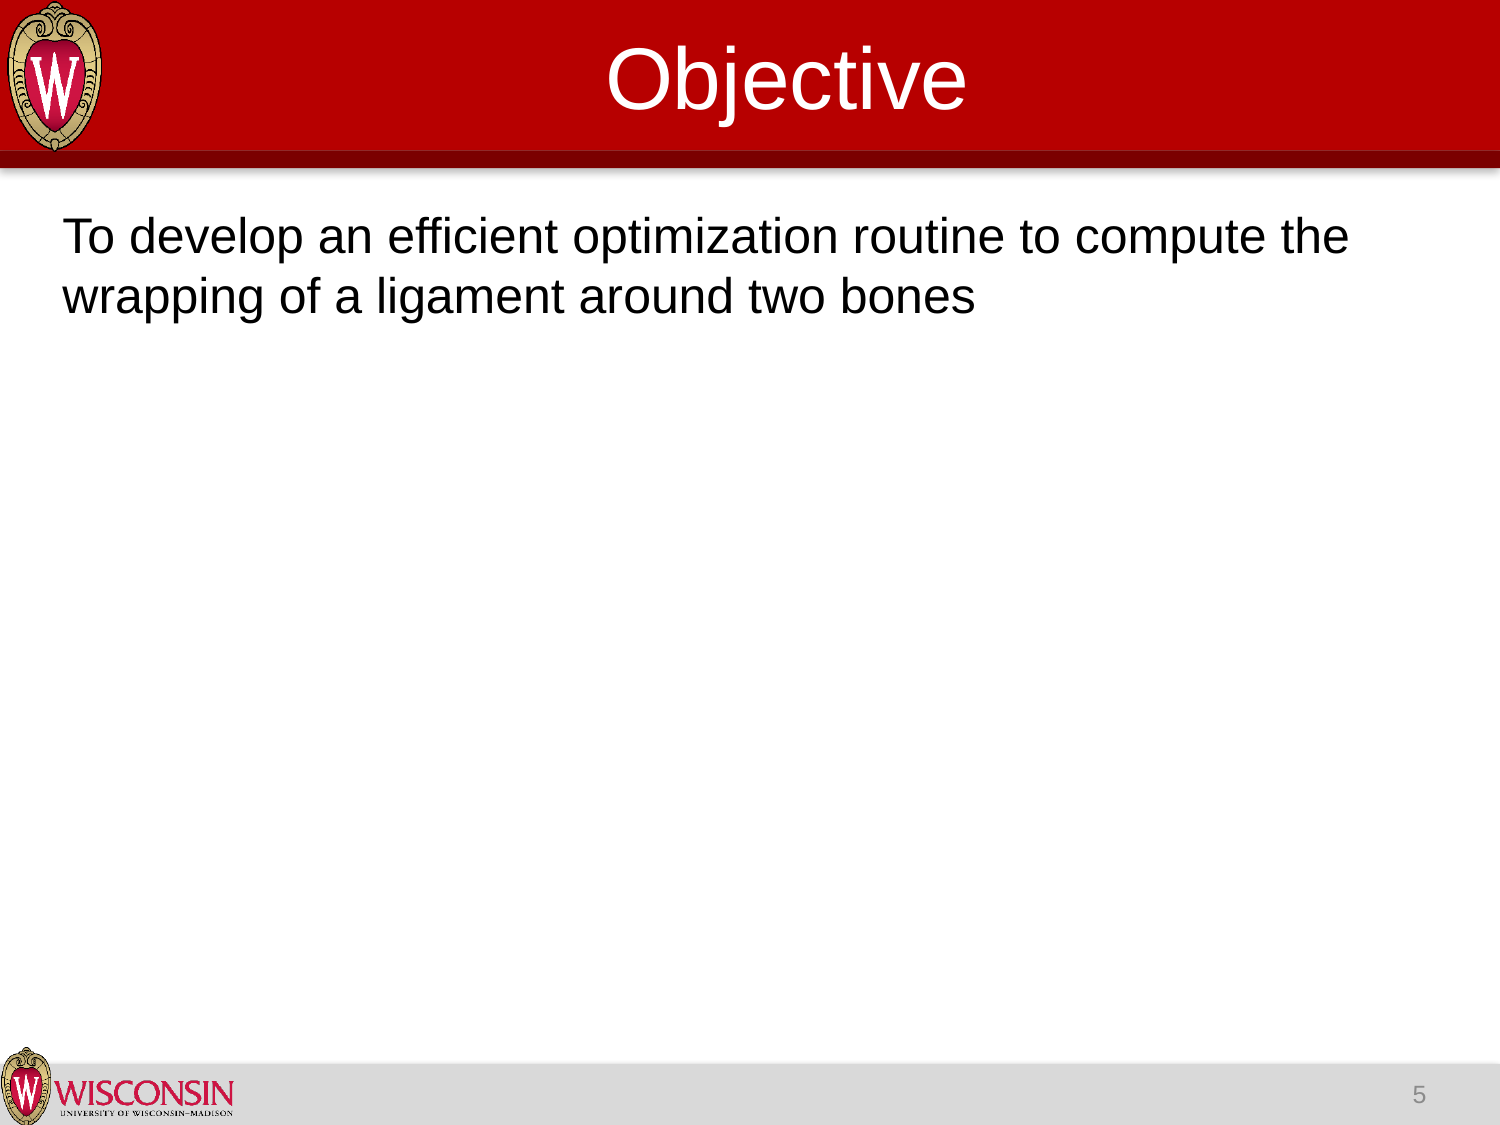

# Objective
To develop an efficient optimization routine to compute the wrapping of a ligament around two bones
5